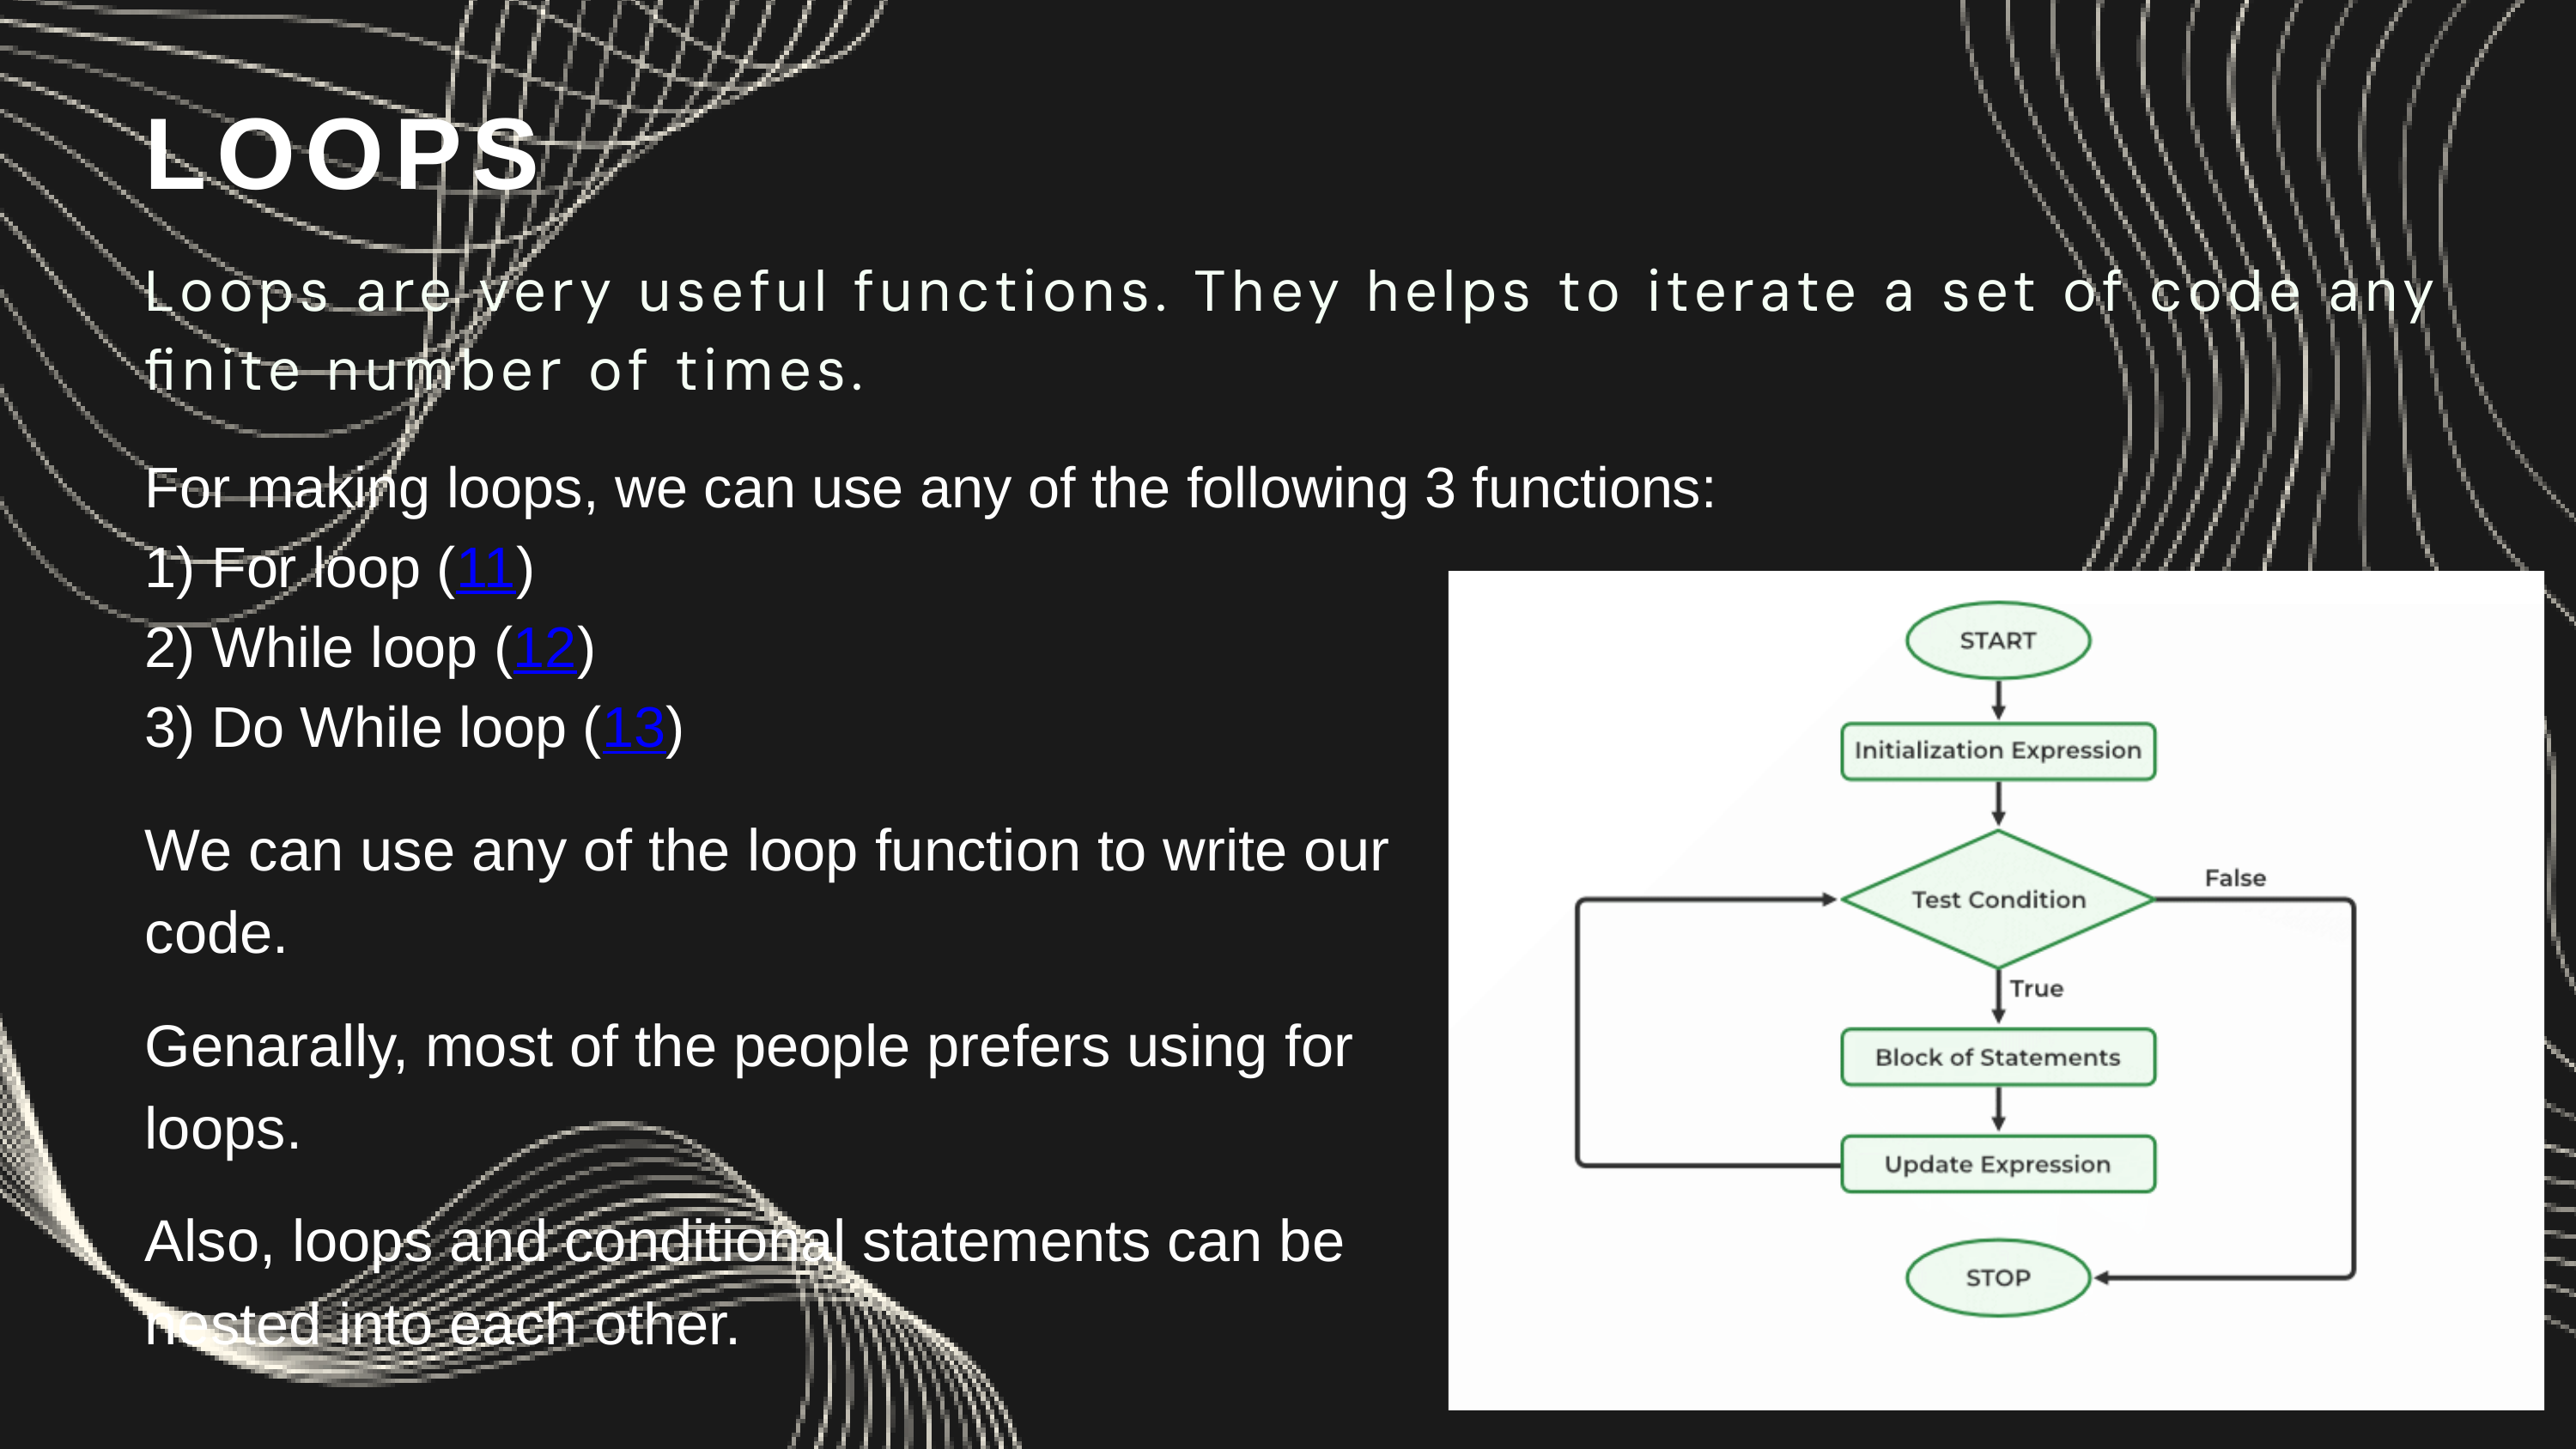

LOOPS
Loops are very useful functions. They helps to iterate a set of code any finite number of times.
For making loops, we can use any of the following 3 functions:
1) For loop (11)
2) While loop (12)
3) Do While loop (13)

We can use any of the loop function to write our code.
Genarally, most of the people prefers using for loops.
Also, loops and conditional statements can be nested into each other.